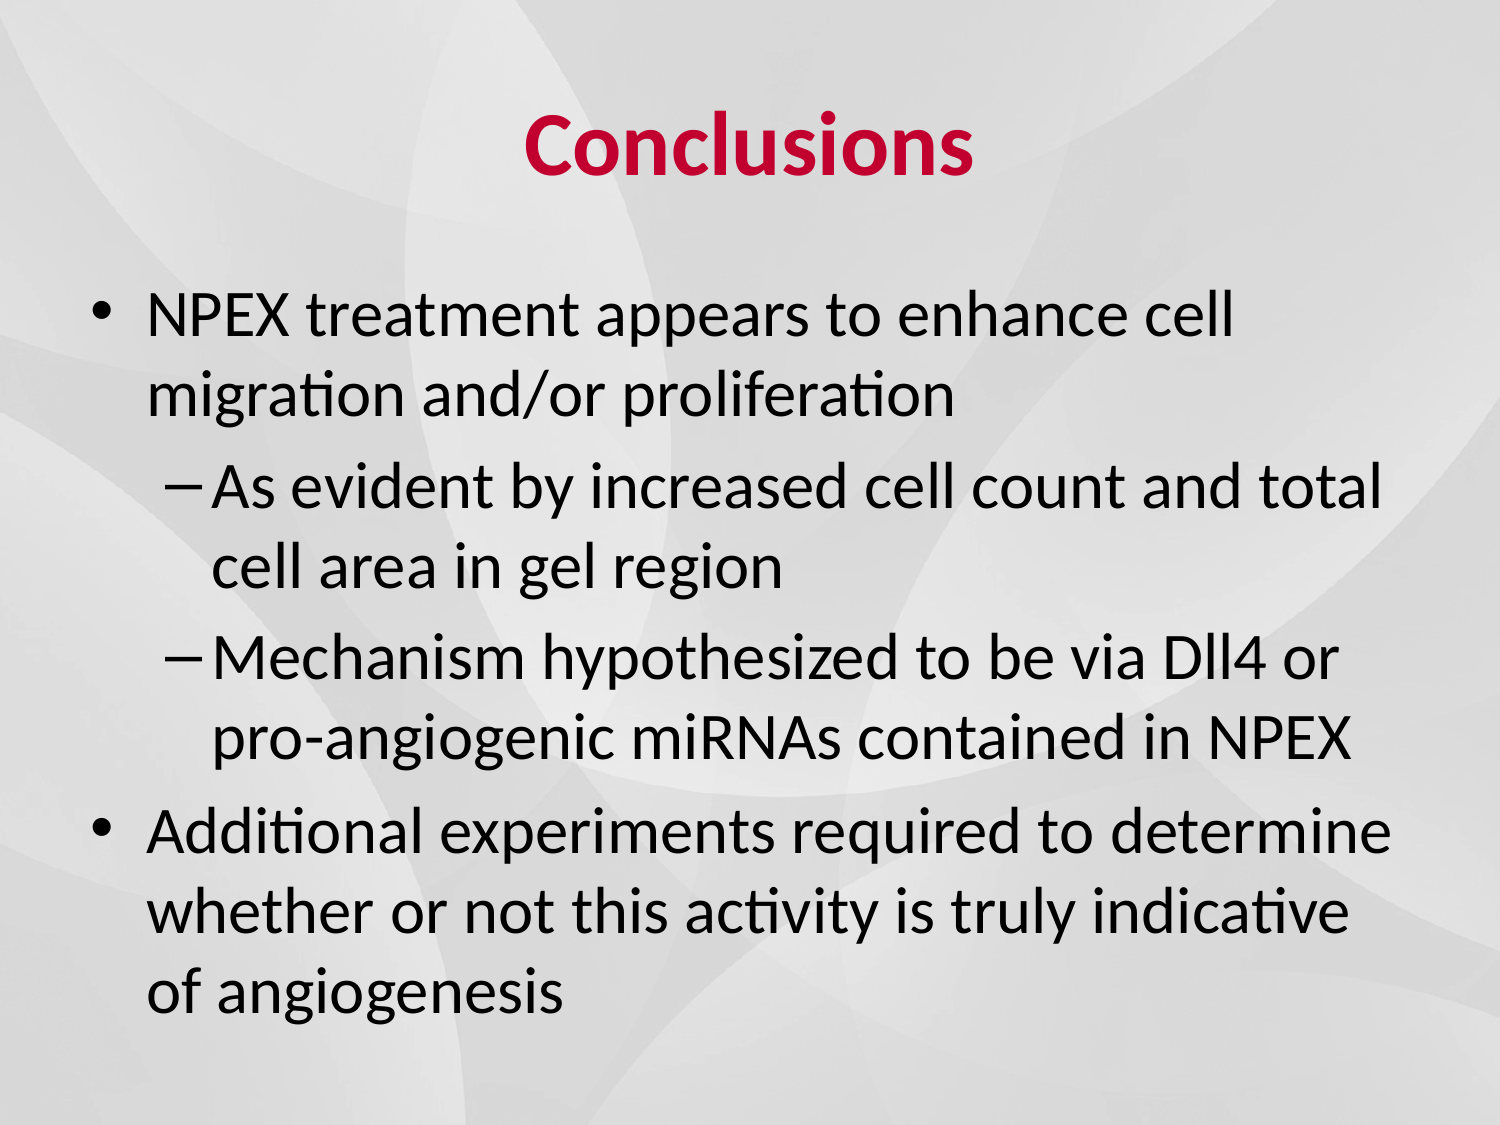

# Conclusions
NPEX treatment appears to enhance cell migration and/or proliferation
As evident by increased cell count and total cell area in gel region
Mechanism hypothesized to be via Dll4 or pro-angiogenic miRNAs contained in NPEX
Additional experiments required to determine whether or not this activity is truly indicative of angiogenesis